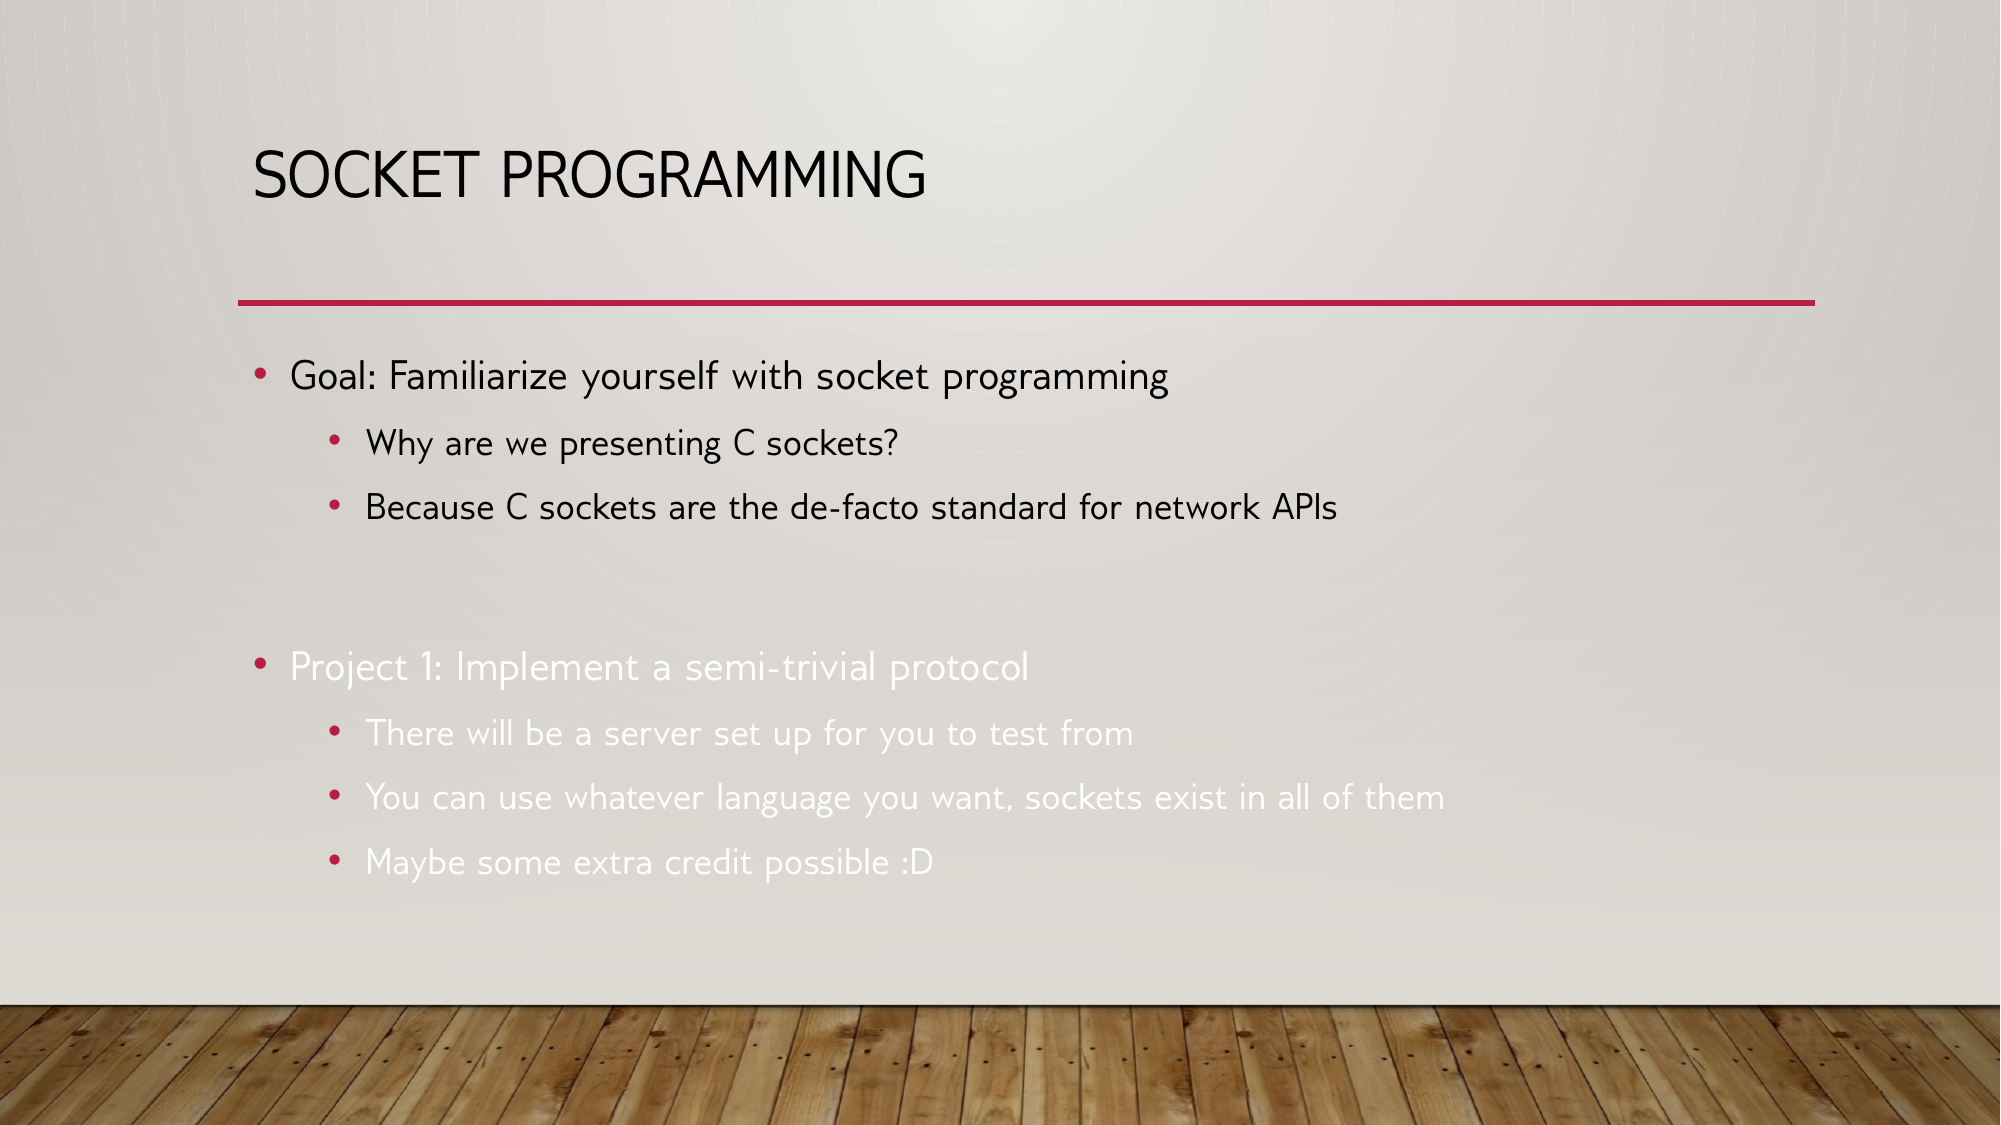

# Socket Programming
Goal: Familiarize yourself with socket programming
Why are we presenting C sockets?
Because C sockets are the de-facto standard for network APIs

Project 1: Implement a semi-trivial protocol
There will be a server set up for you to test from
You can use whatever language you want, sockets exist in all of them
Maybe some extra credit possible :D